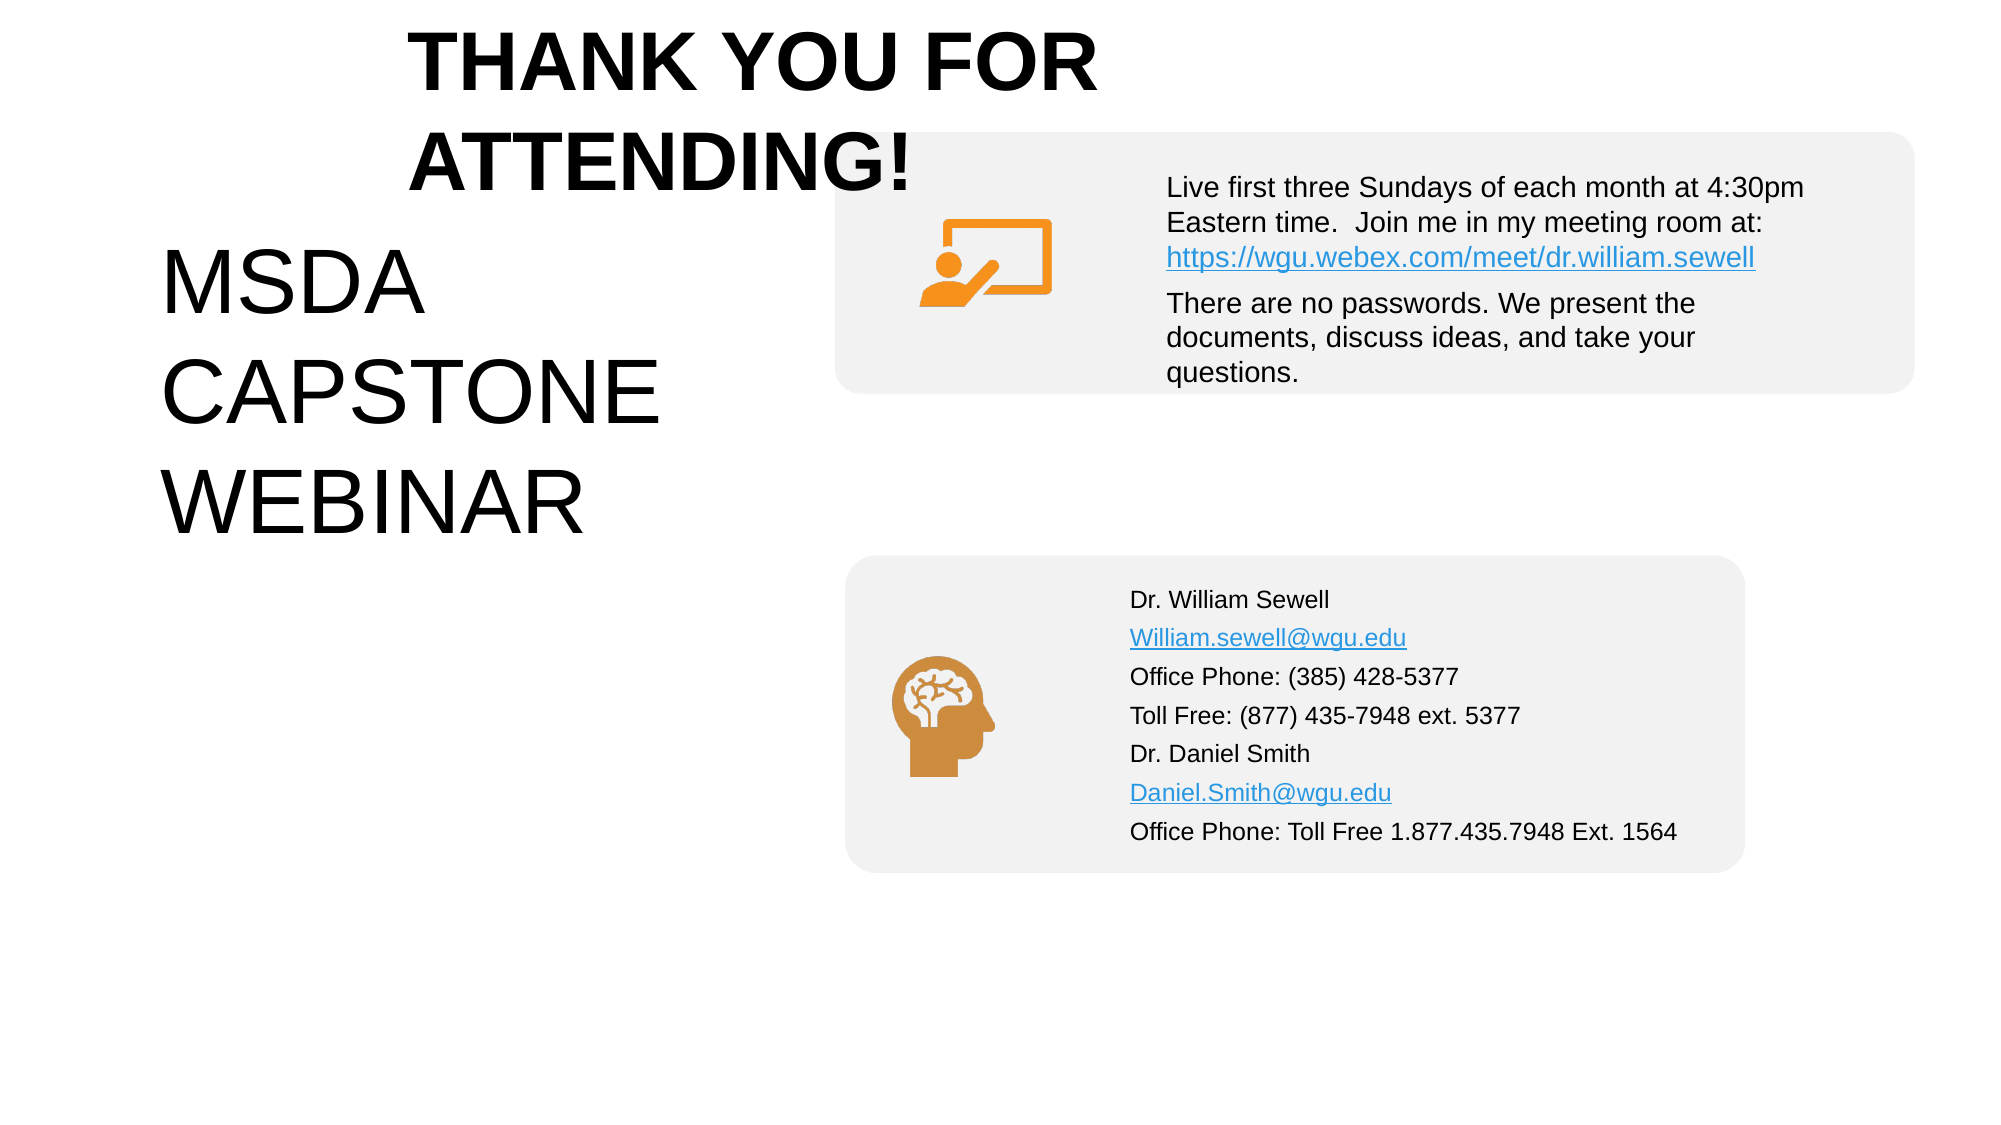

THANK YOU FOR ATTENDING!
Live first three Sundays of each month at 4:30pm Eastern time.  Join me in my meeting room at: https://wgu.webex.com/meet/dr.william.sewell
There are no passwords. We present the documents, discuss ideas, and take your questions.
Dr. William Sewell
William.sewell@wgu.edu
Office Phone: (385) 428-5377
Toll Free: (877) 435-7948 ext. 5377
Dr. Daniel Smith
Daniel.Smith@wgu.edu
Office Phone: Toll Free 1.877.435.7948 Ext. 1564

MSDA CAPSTONE WEBINAR